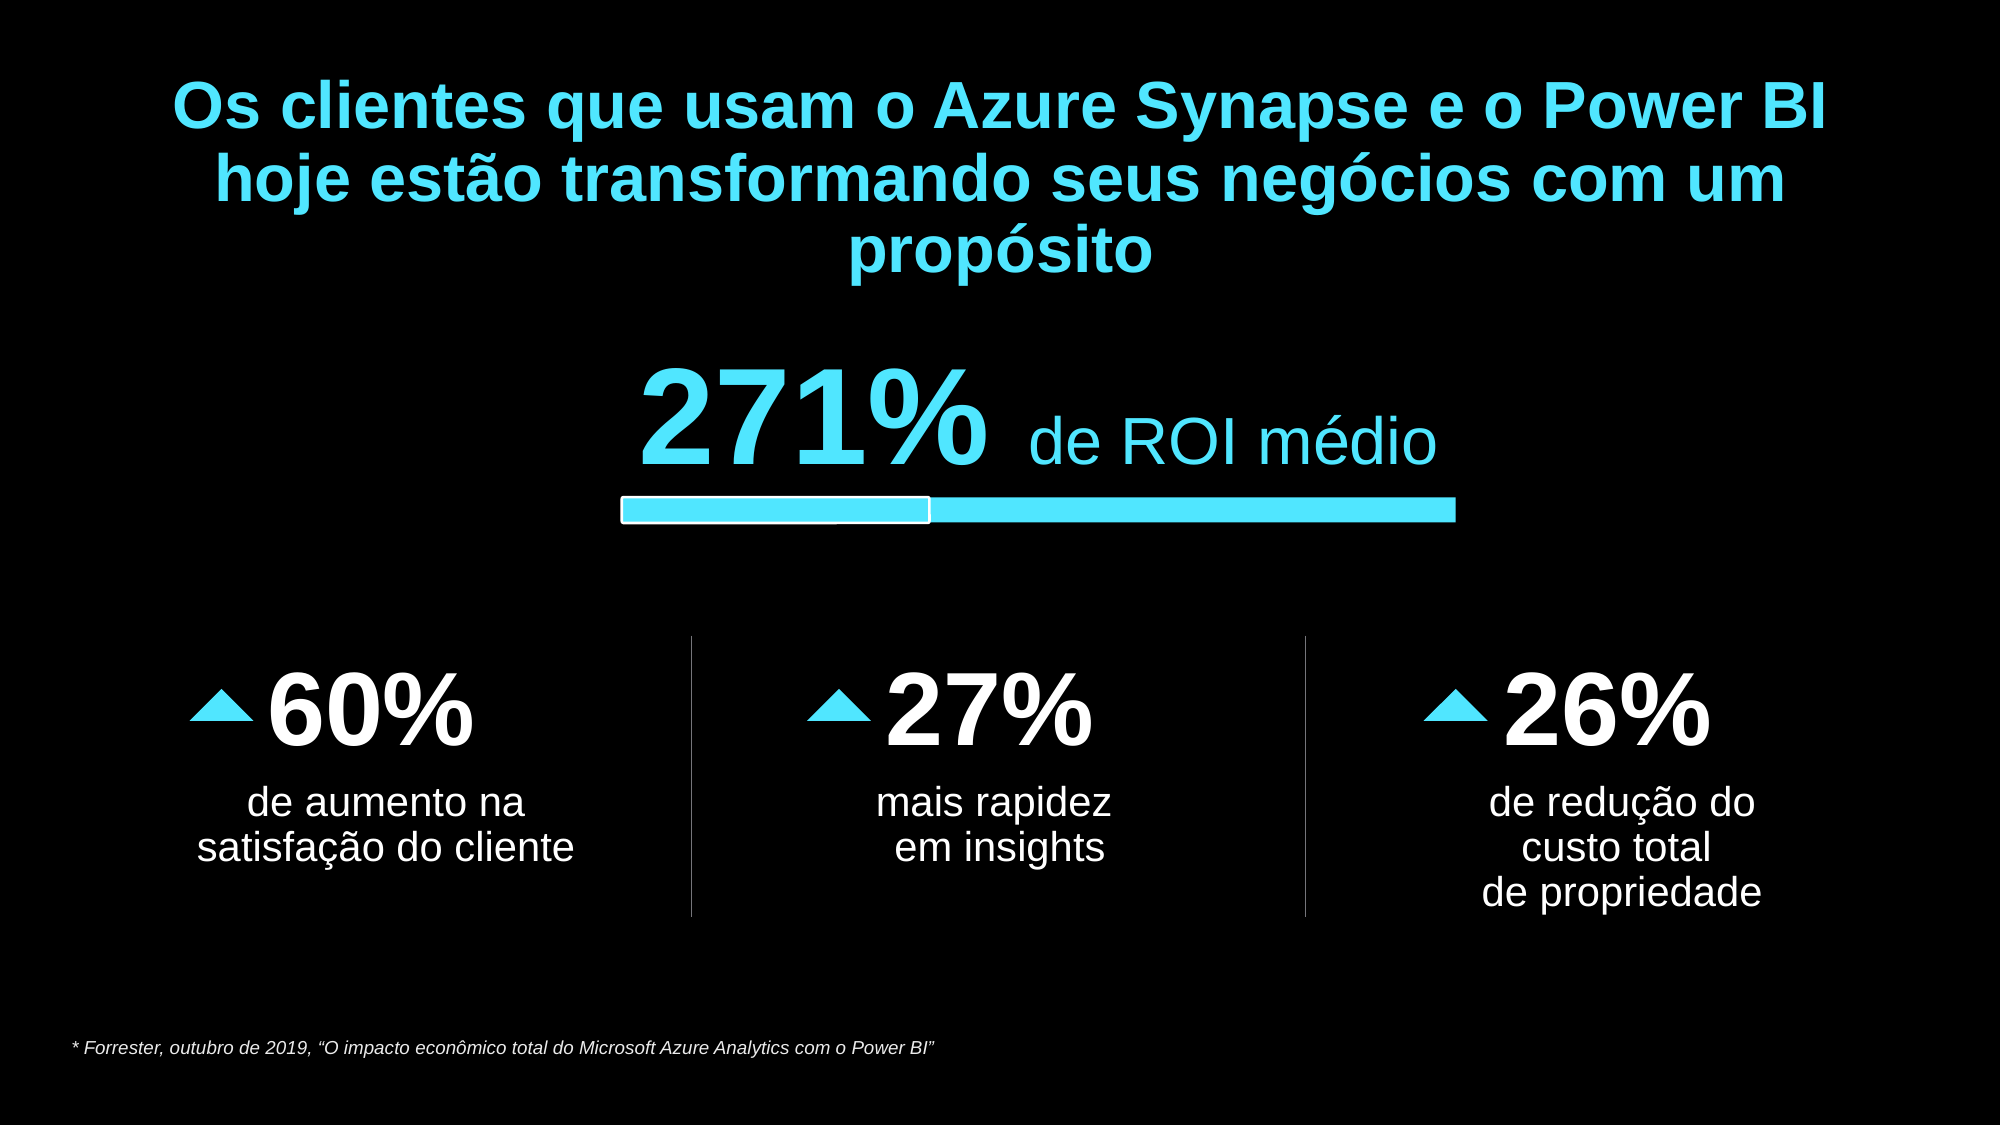

# Os clientes que usam o Azure Synapse e o Power BI hoje estão transformando seus negócios com um propósito
271% de ROI médio

60%
de aumento na satisfação do cliente
27%
mais rapidez
em insights
26%
de redução do custo total
de propriedade

* Forrester, outubro de 2019, “O impacto econômico total do Microsoft Azure Analytics com o Power BI”